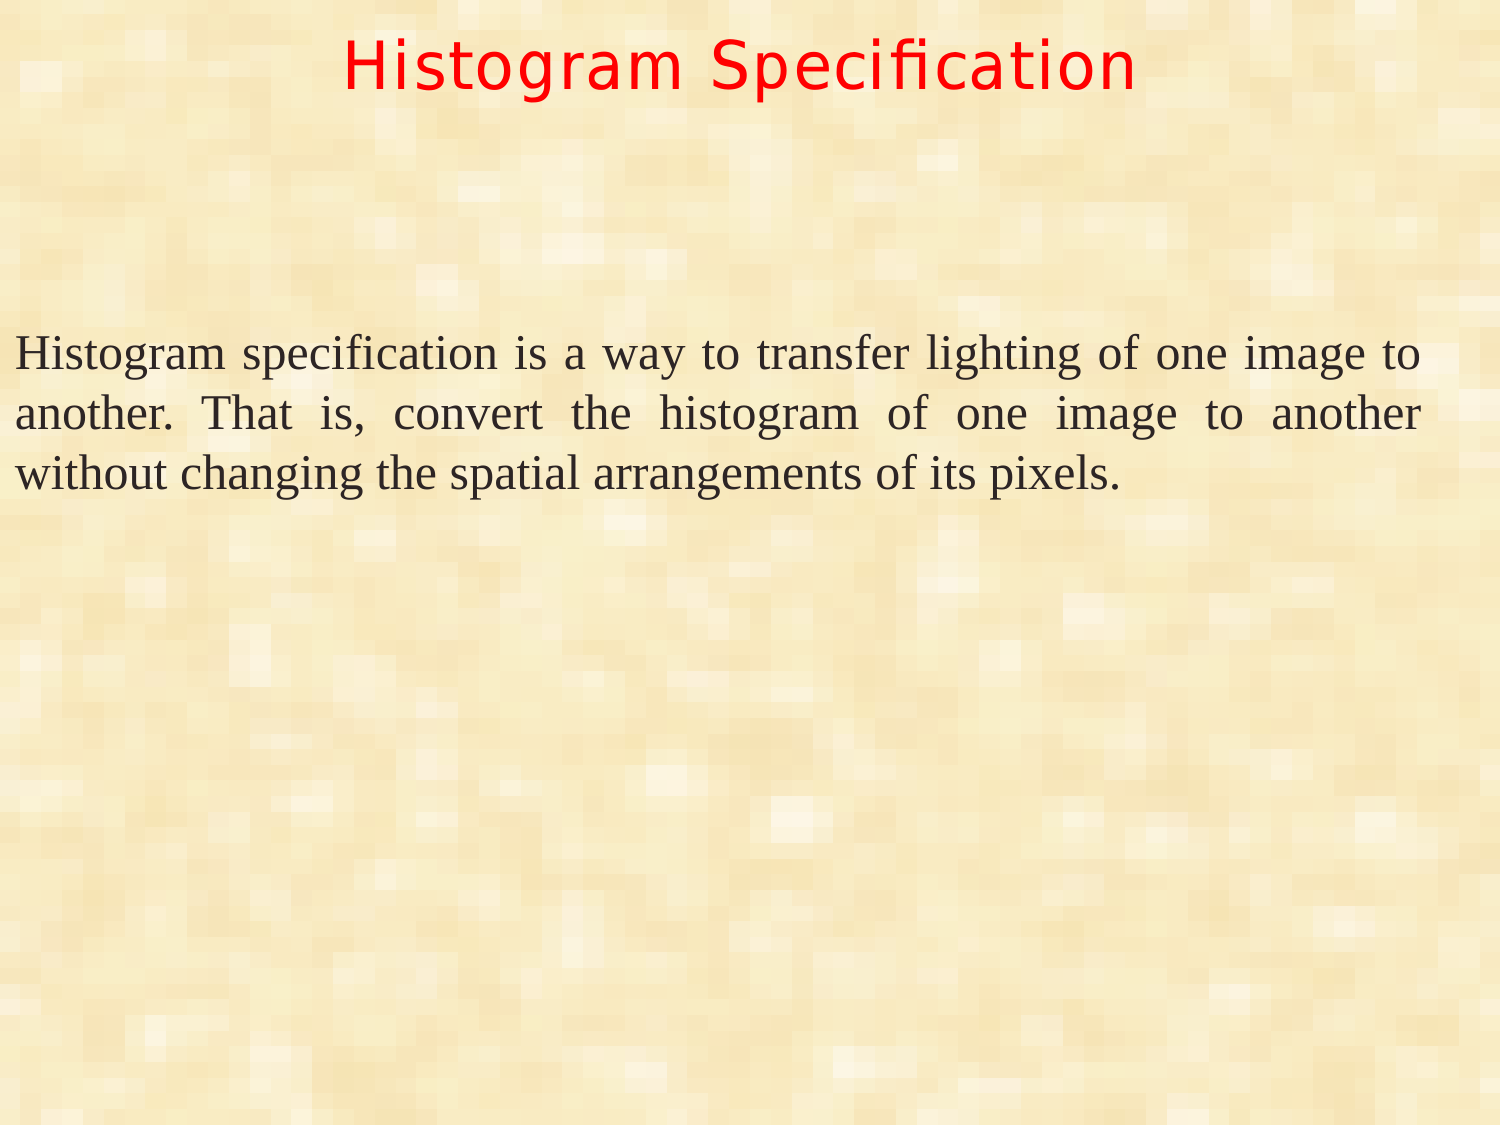

# Histogram Specification
Histogram specification is a way to transfer lighting of one image to another. That is, convert the histogram of one image to another without changing the spatial arrangements of its pixels.